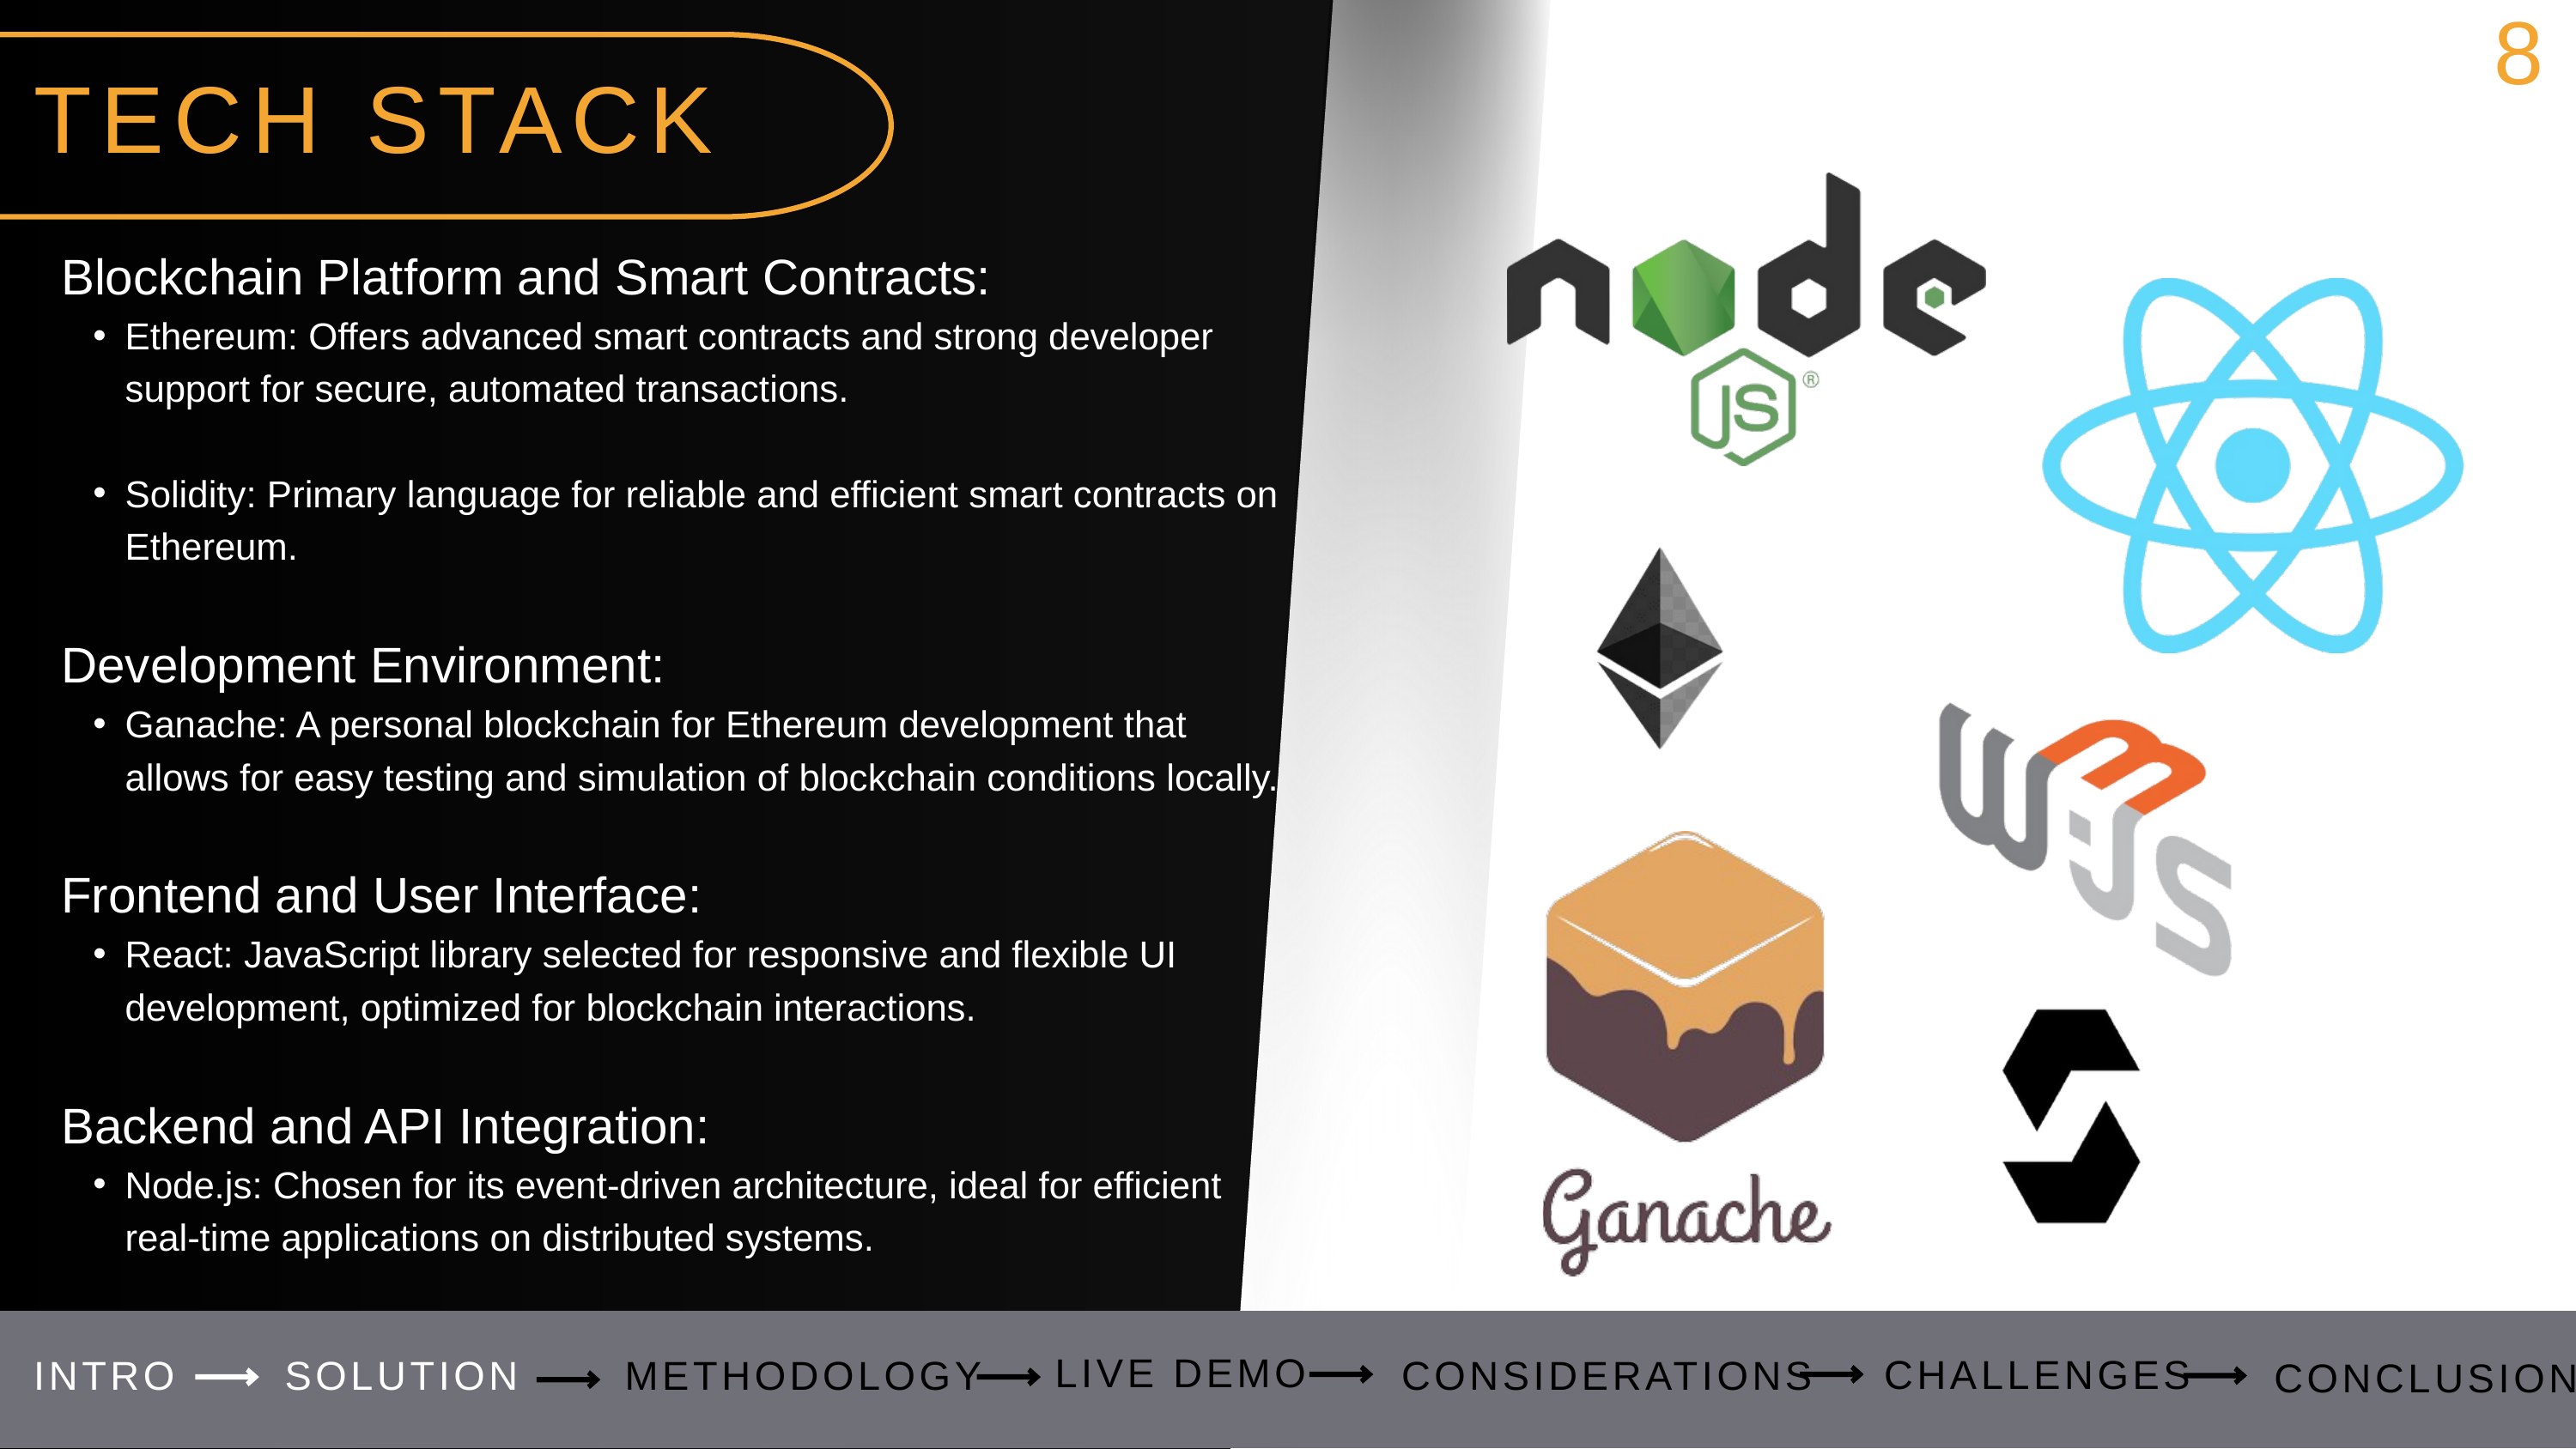

8

TECH STACK

Blockchain Platform and Smart Contracts:
Ethereum: Offers advanced smart contracts and strong developer support for secure, automated transactions.

Solidity: Primary language for reliable and efficient smart contracts on Ethereum.

Development Environment:
Ganache: A personal blockchain for Ethereum development that allows for easy testing and simulation of blockchain conditions locally.

Frontend and User Interface:
React: JavaScript library selected for responsive and flexible UI development, optimized for blockchain interactions.

Backend and API Integration:
Node.js: Chosen for its event-driven architecture, ideal for efficient real-time applications on distributed systems.

LIVE DEMO
LIVE DEMO
CHALLENGES
CHALLENGES
INTRO
INTRO
SOLUTION
SOLUTION
METHODOLOGY
METHODOLOGY
CONSIDERATIONS
CONSIDERATIONS
CONCLUSION
CONCLUSION